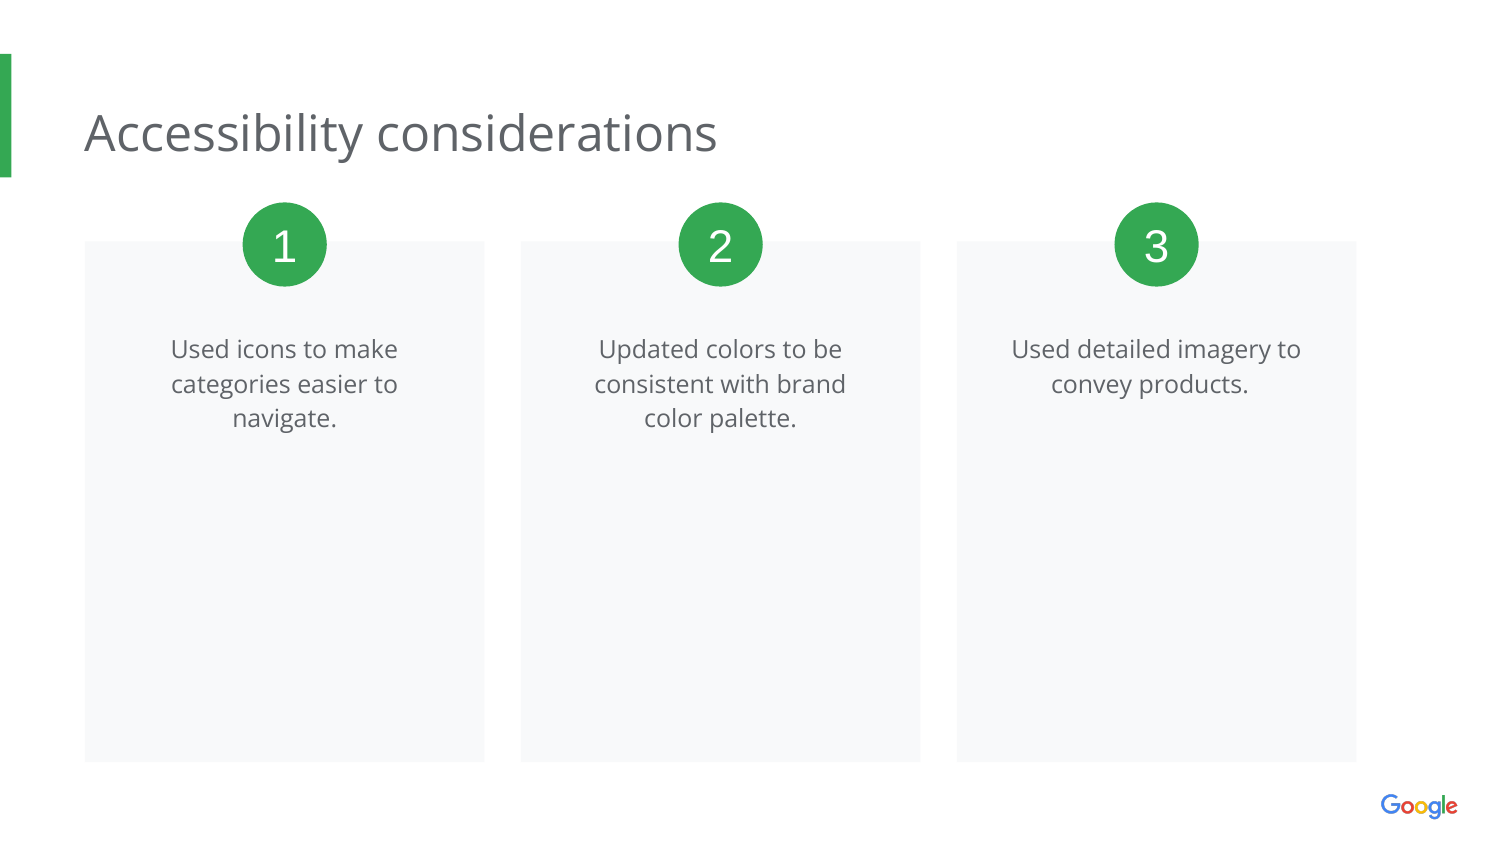

Accessibility considerations
1
2
3

Used icons to make categories easier to navigate.
Updated colors to be consistent with brand color palette.
Used detailed imagery to convey products.